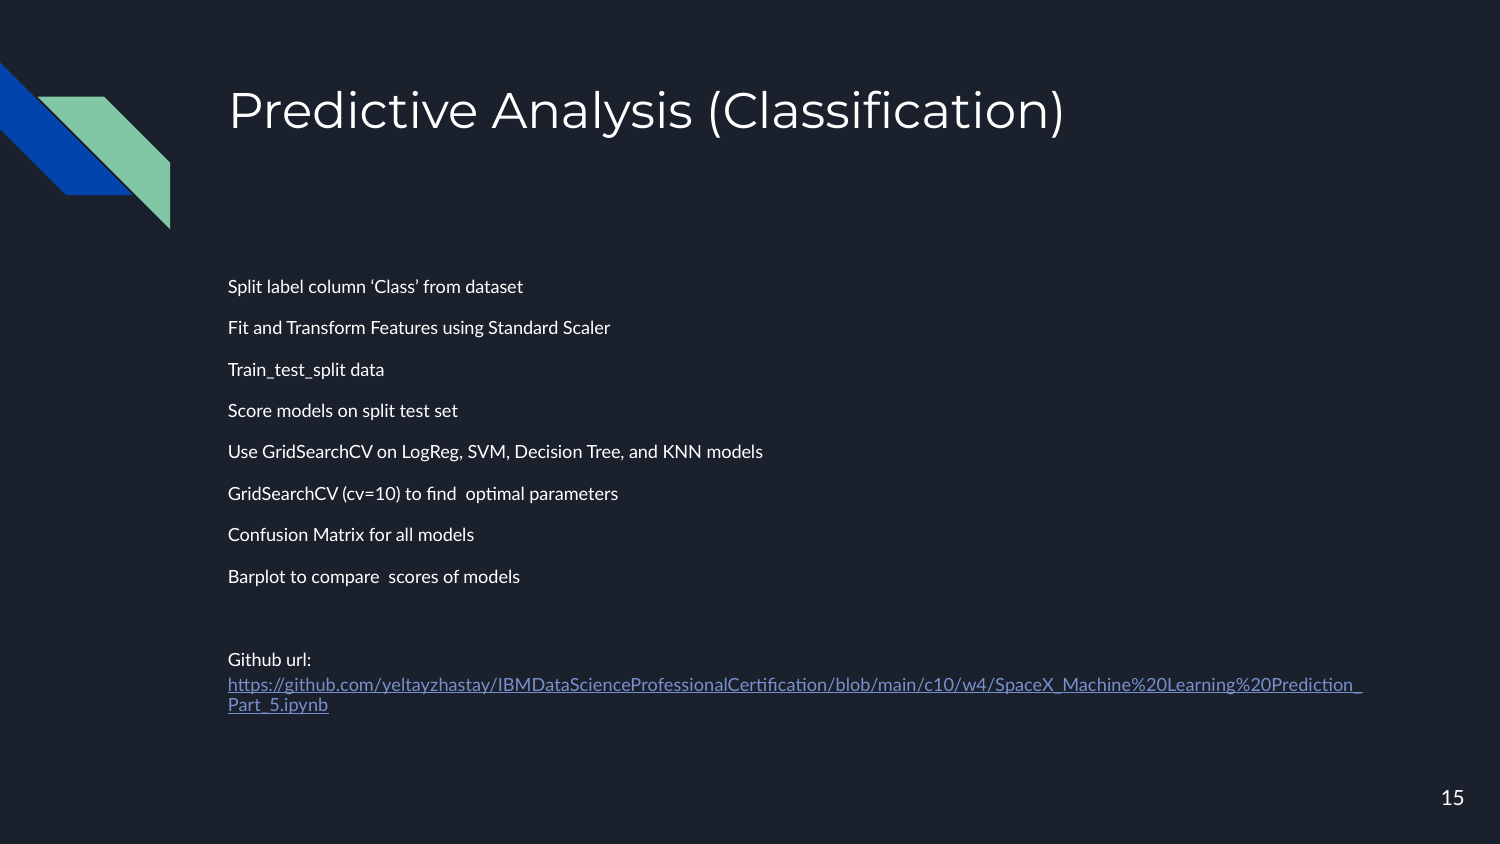

# Predictive Analysis (Classification)

Split label column ‘Class’ from dataset
Fit and Transform Features using Standard Scaler
Train_test_split data
Score models on split test set
Use GridSearchCV on LogReg, SVM, Decision Tree, and KNN models
GridSearchCV (cv=10) to find  optimal parameters
Confusion Matrix for all models
Barplot to compare  scores of models

Github url: https://github.com/yeltayzhastay/IBMDataScienceProfessionalCertification/blob/main/c10/w4/SpaceX_Machine%20Learning%20Prediction_Part_5.ipynb
15